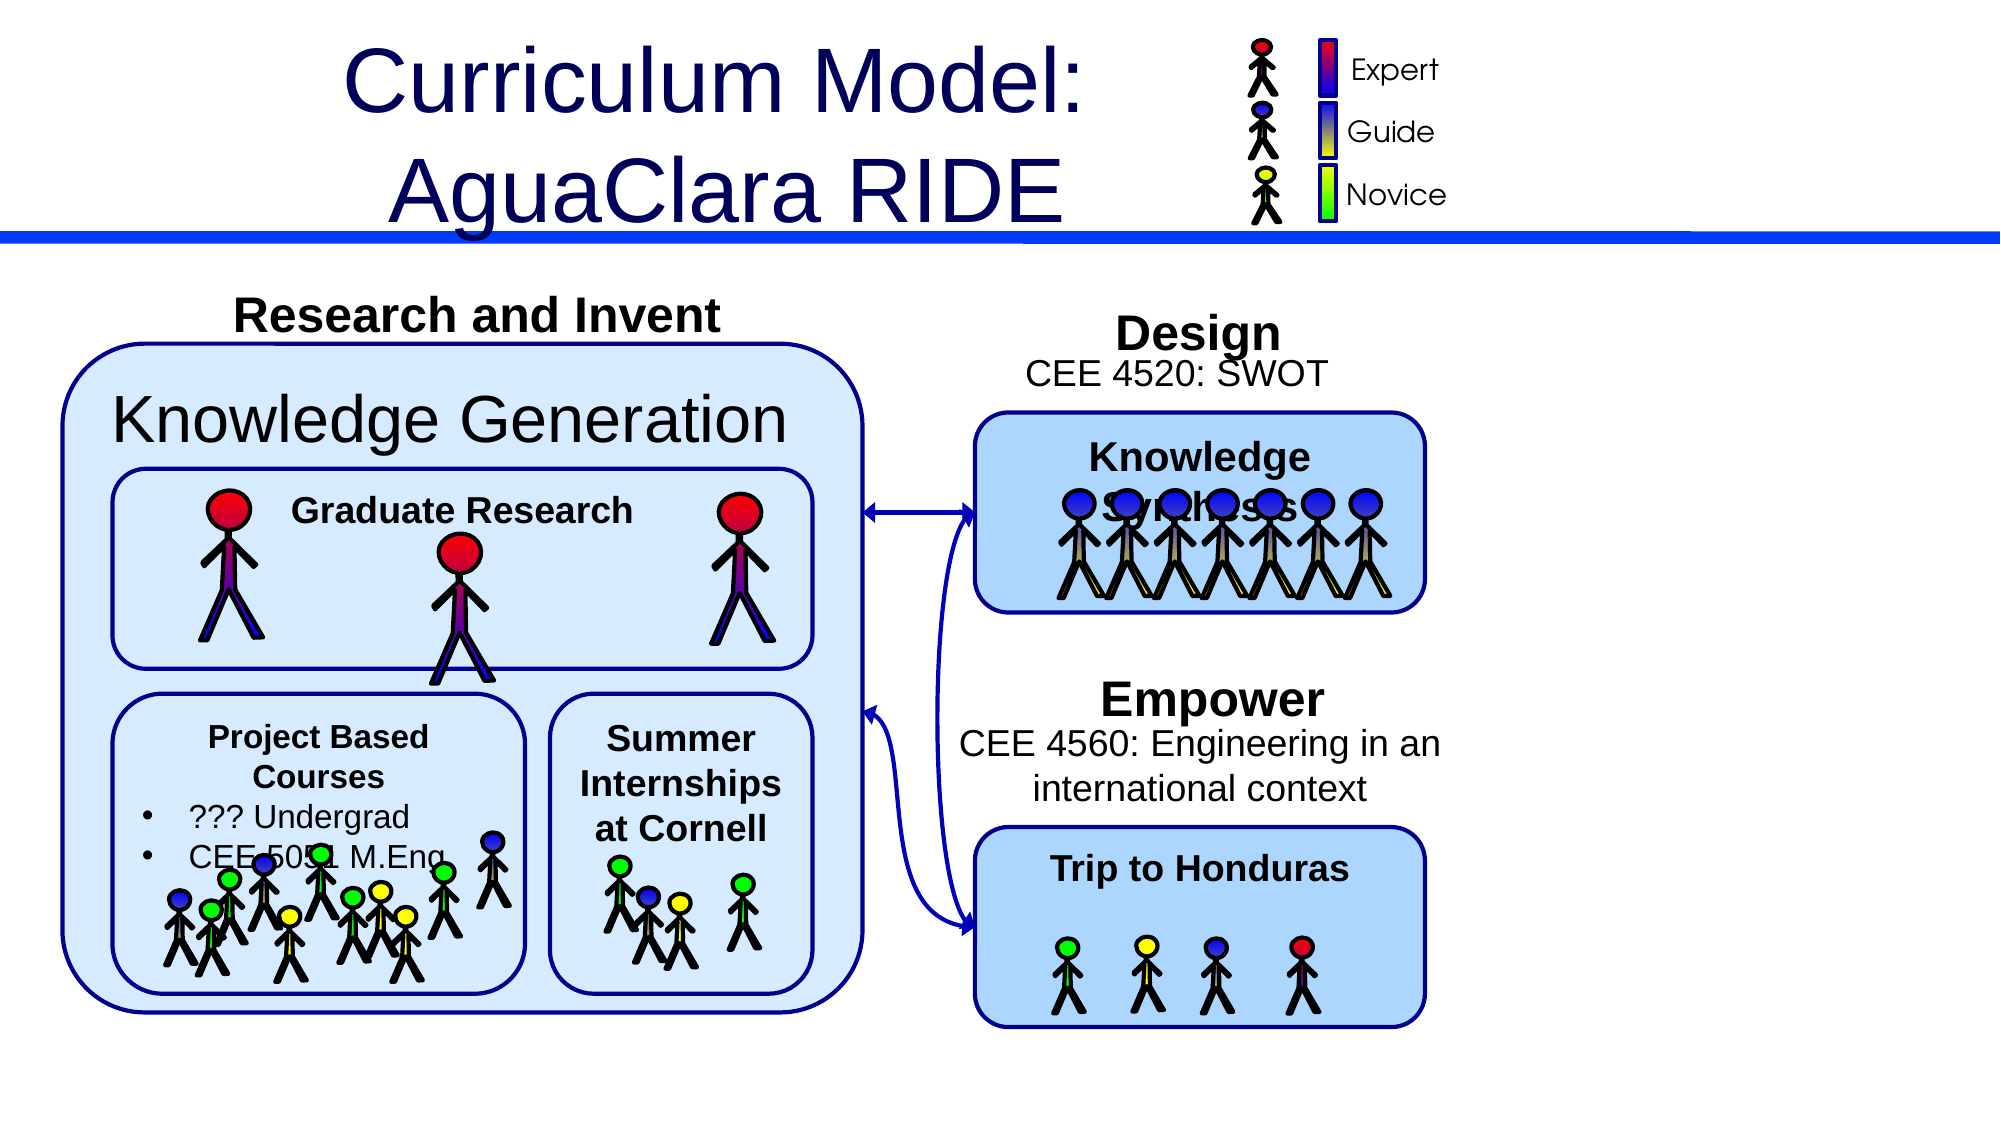

# Curriculum Model: AguaClara RIDE

Expert

Guide

Novice

Research and Invent
Design
CEE 4520: SWOT

Knowledge Generation
Graduate Research
Project Based Courses
??? Undergrad
CEE 5051 M.Eng.

Summer Internships at Cornell
Knowledge Synthesis

Empower
CEE 4560: Engineering in an international context
Trip to Honduras